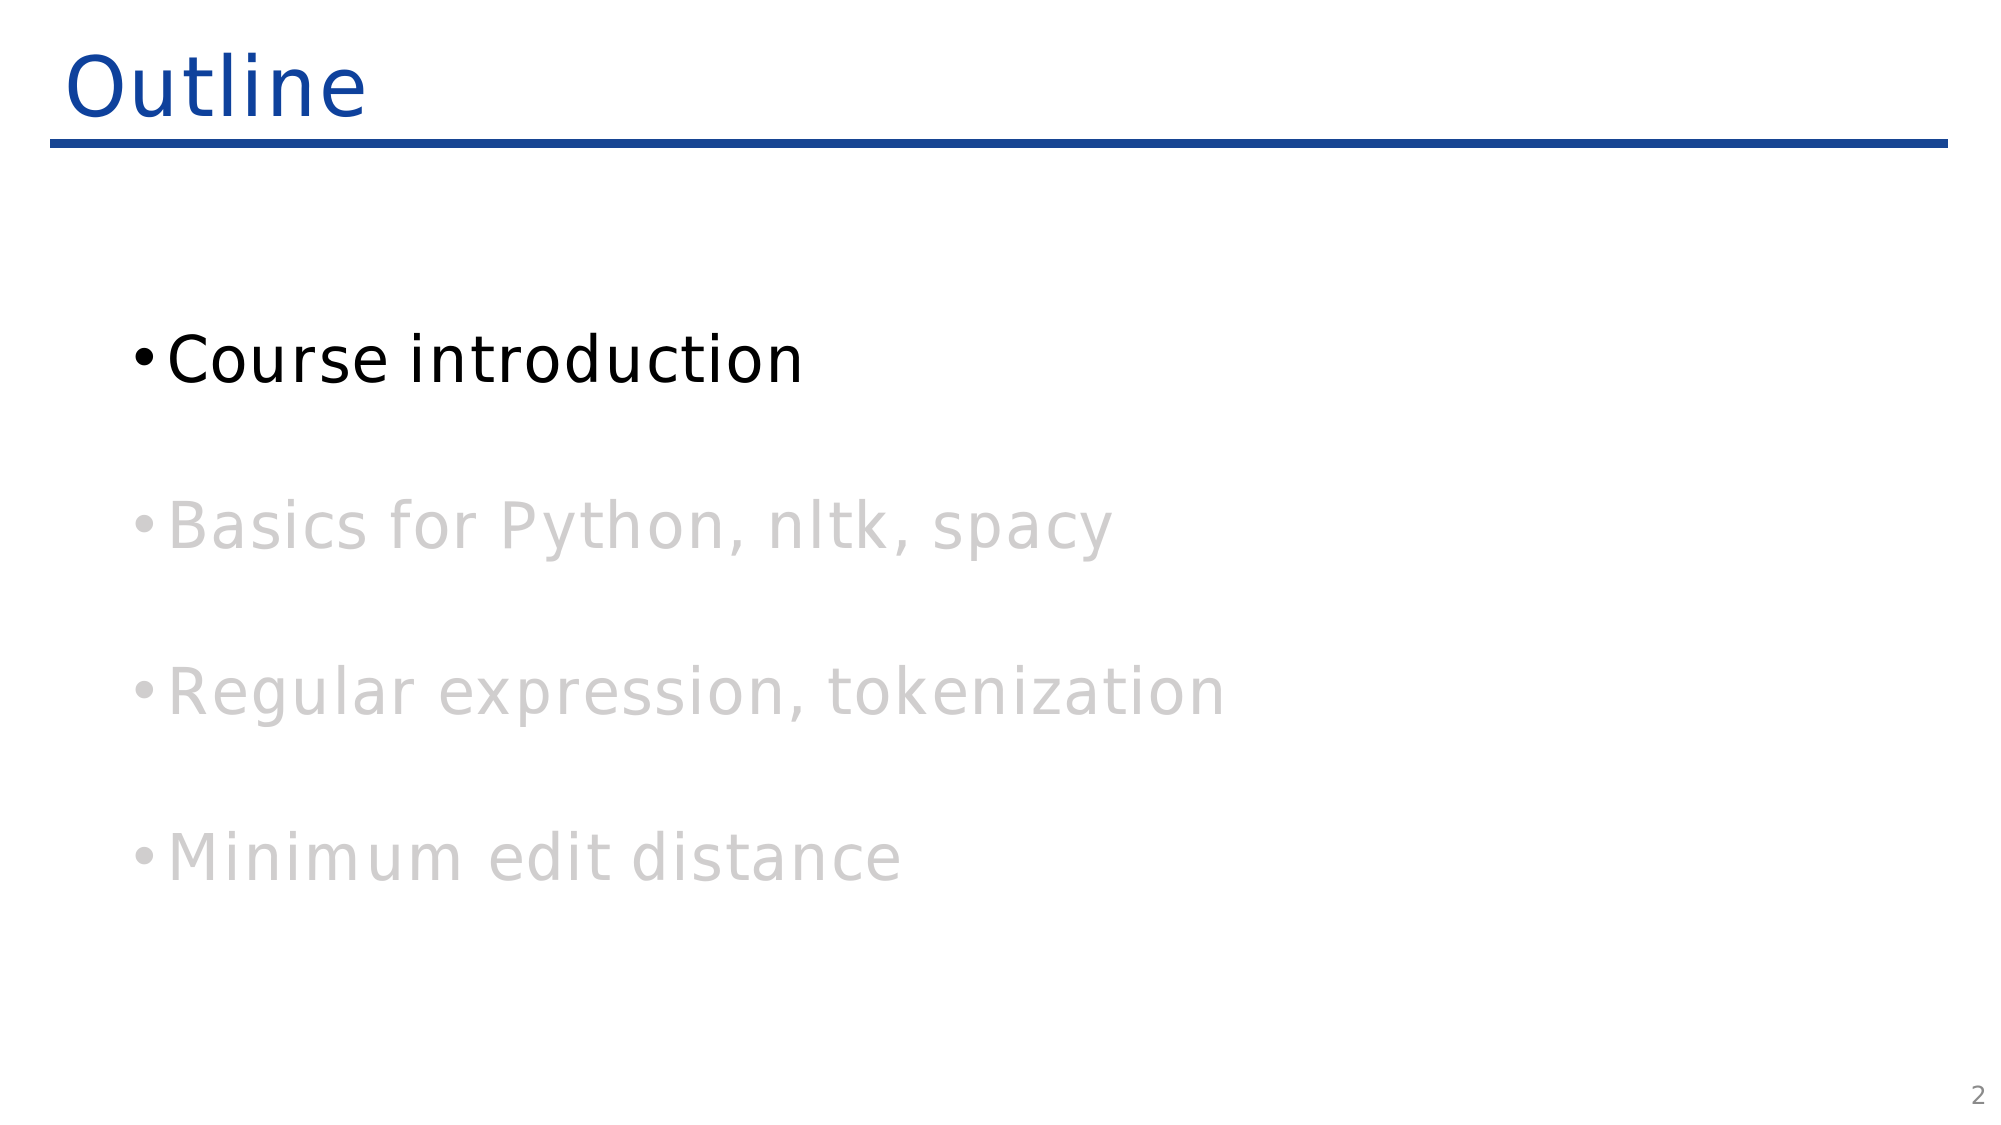

# Outline
Course introduction
Basics for Python, nltk, spacy
Regular expression, tokenization
Minimum edit distance
2